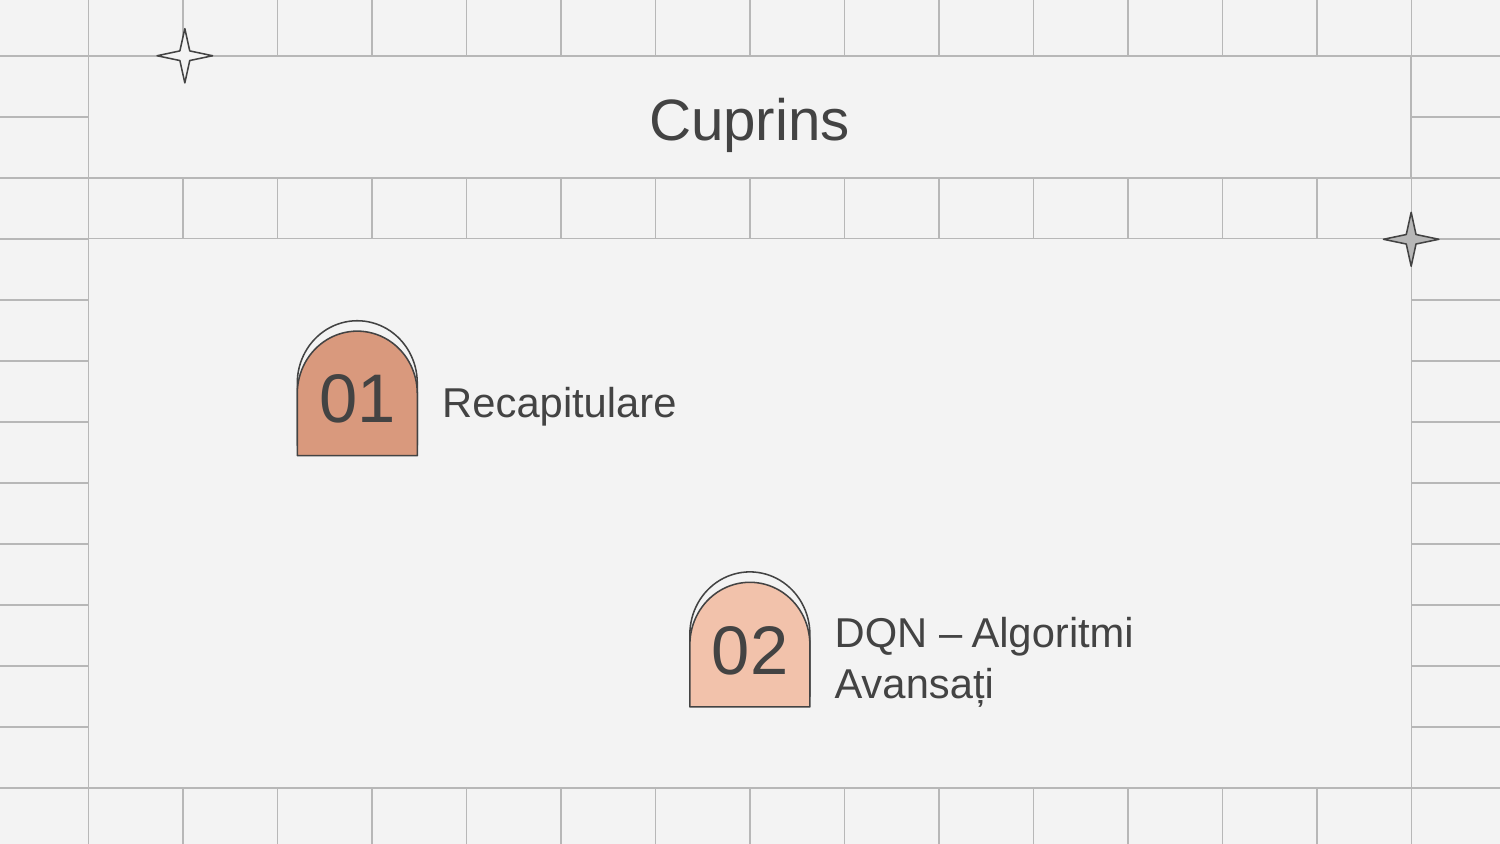

# Cuprins

01
Recapitulare

02
DQN – Algoritmi Avansați